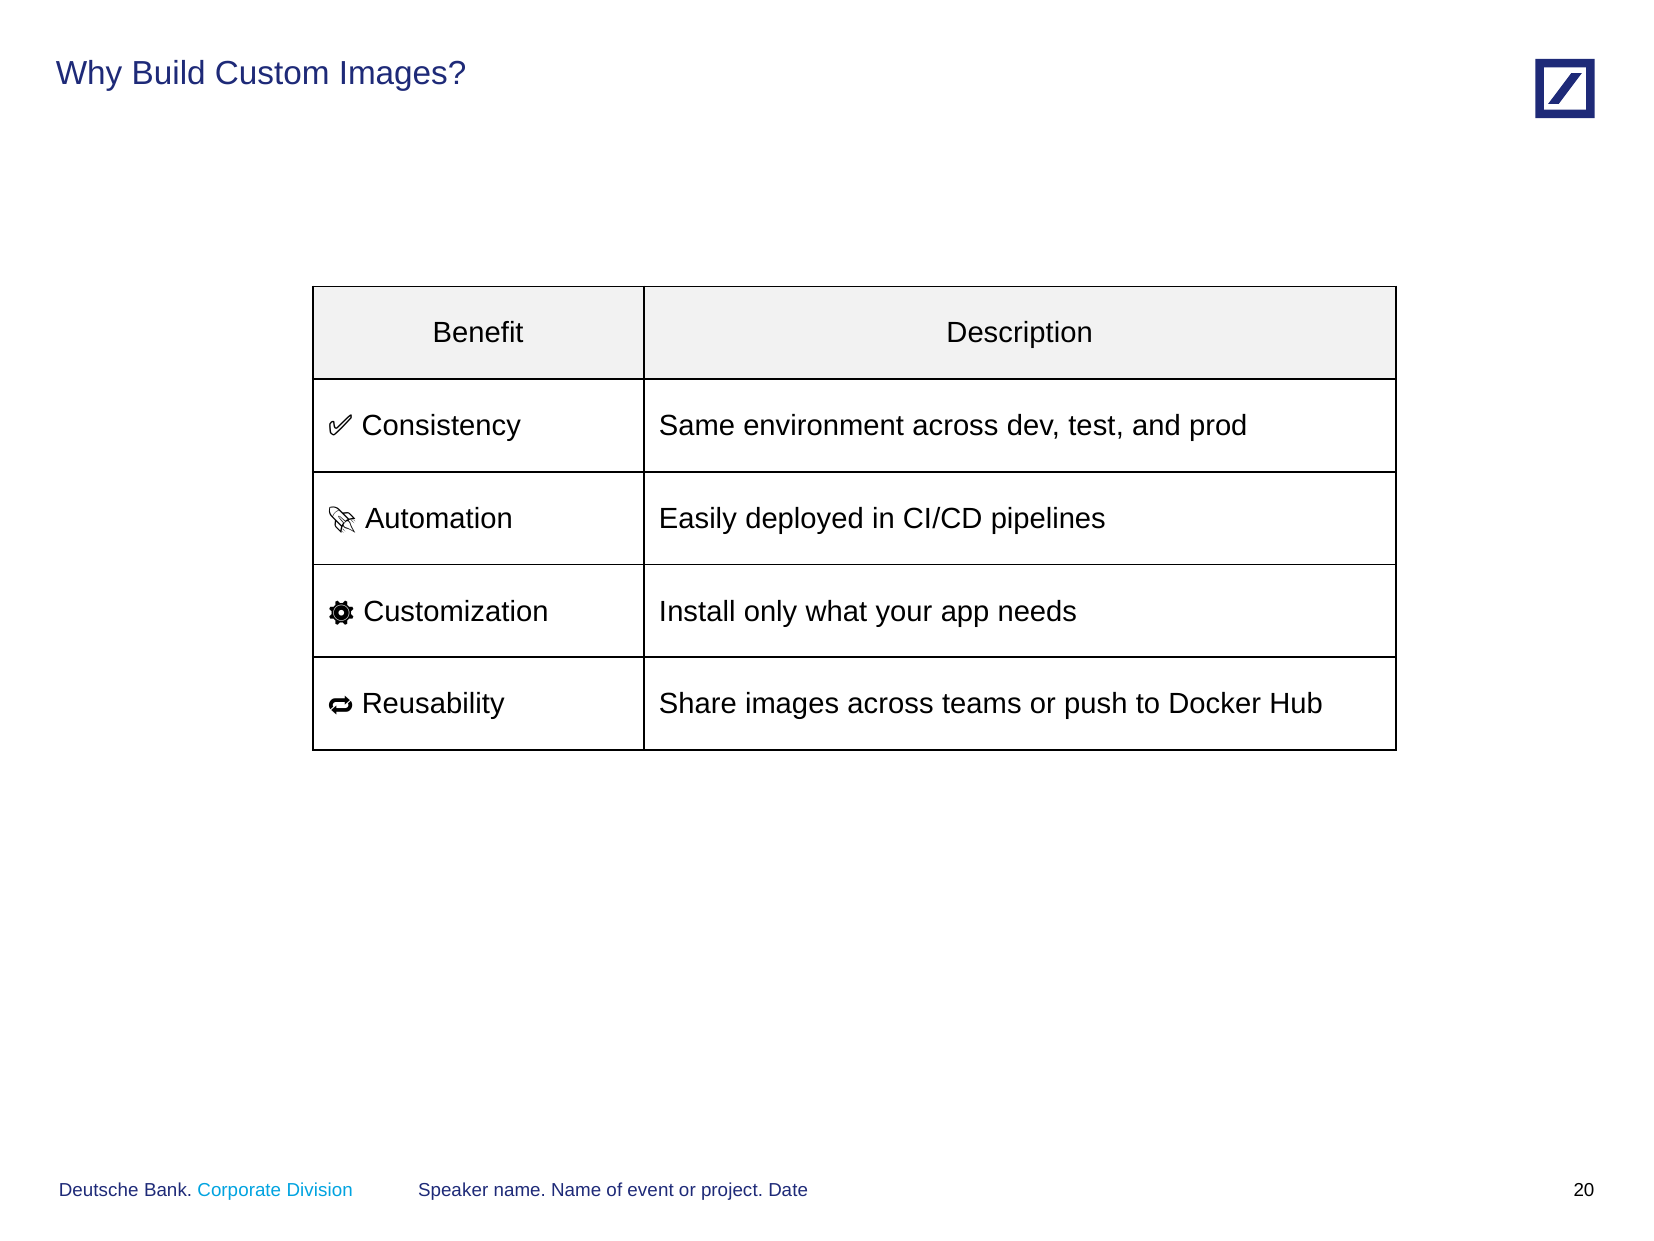

# Why Build Custom Images?
| Benefit | Description |
| --- | --- |
| ✅ Consistency | Same environment across dev, test, and prod |
| 🚀 Automation | Easily deployed in CI/CD pipelines |
| ⚙️ Customization | Install only what your app needs |
| 🔁 Reusability | Share images across teams or push to Docker Hub |
Speaker name. Name of event or project. Date
20